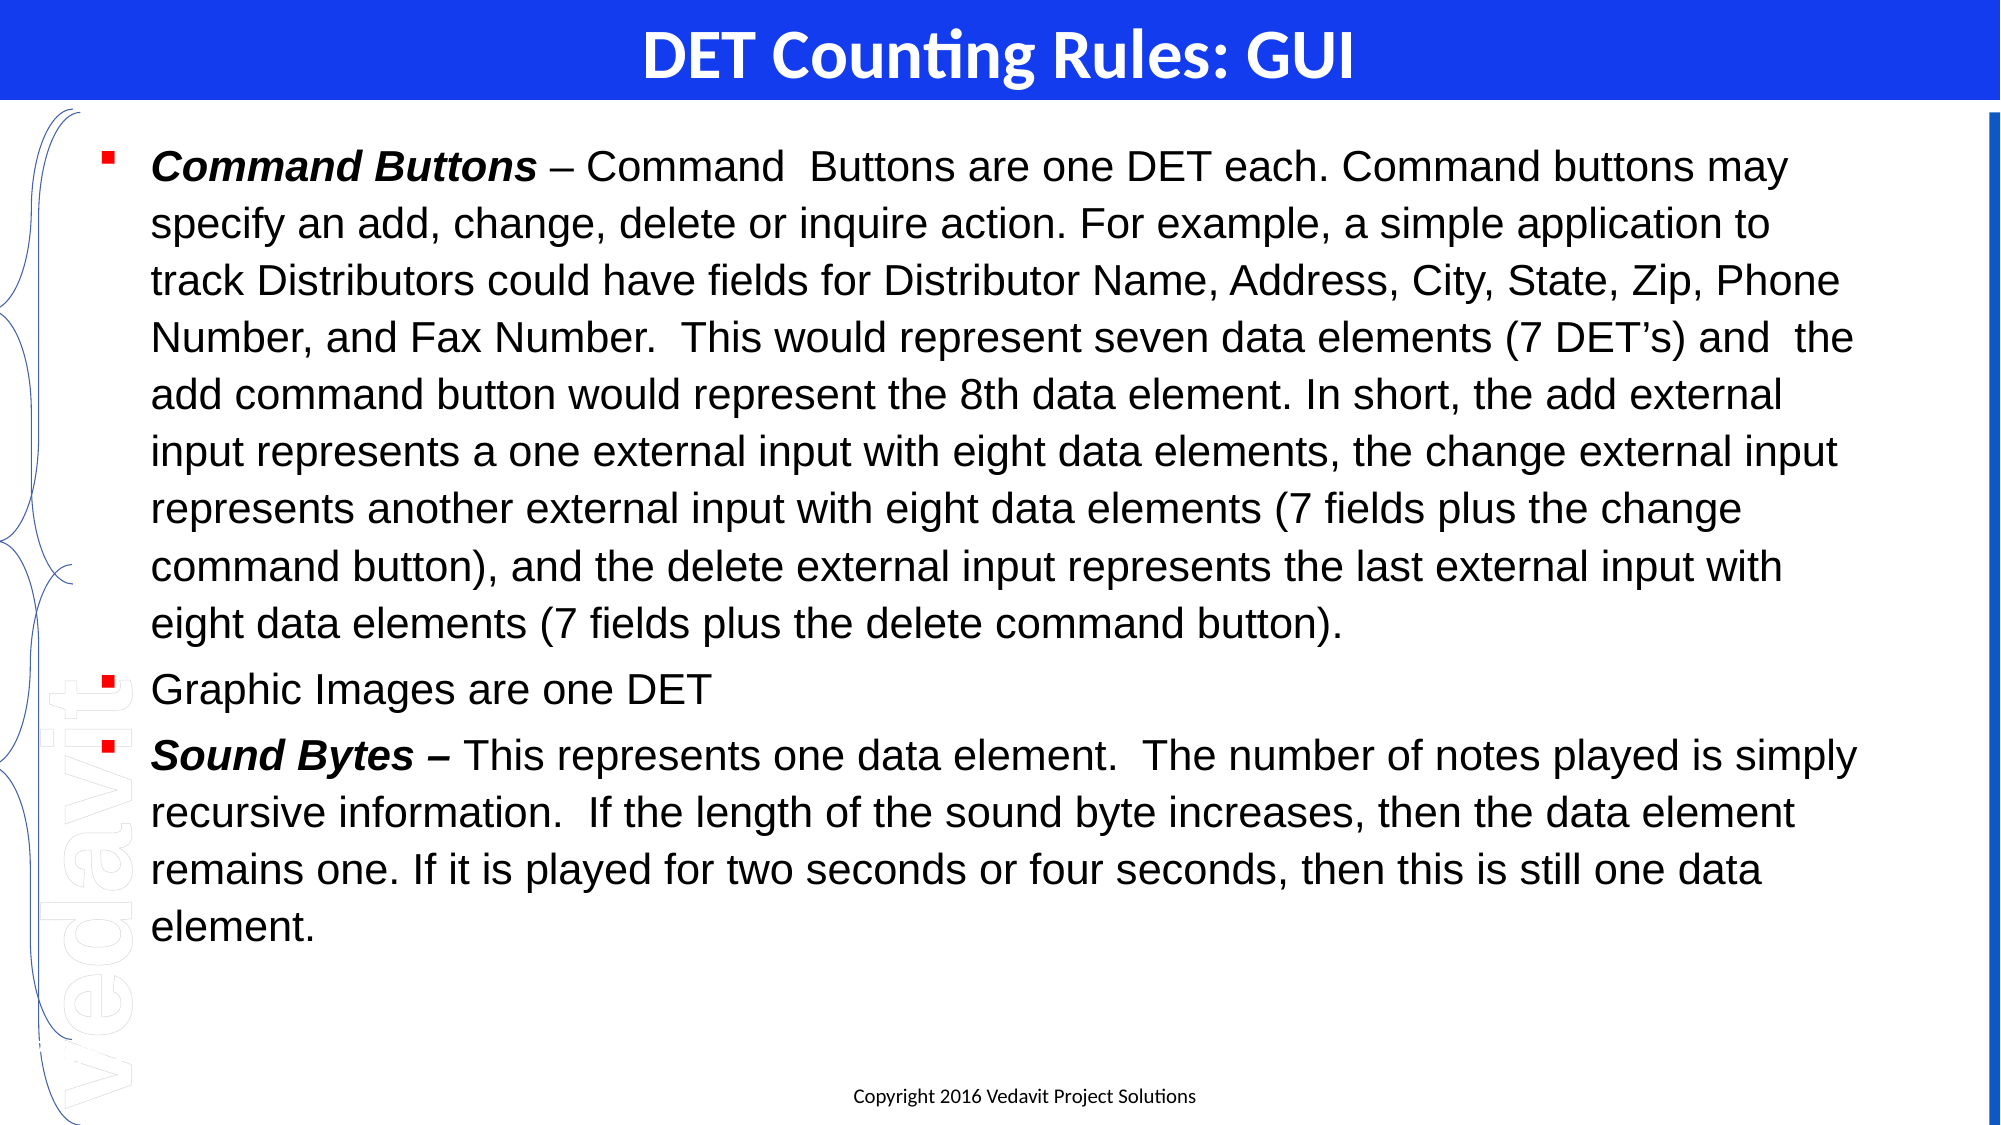

# DET Counting Rules: GUI

Command Buttons – Command  Buttons are one DET each. Command buttons may specify an add, change, delete or inquire action. For example, a simple application to track Distributors could have fields for Distributor Name, Address, City, State, Zip, Phone Number, and Fax Number.  This would represent seven data elements (7 DET’s) and  the add command button would represent the 8th data element. In short, the add external input represents a one external input with eight data elements, the change external input represents another external input with eight data elements (7 fields plus the change command button), and the delete external input represents the last external input with eight data elements (7 fields plus the delete command button).
Graphic Images are one DET
Sound Bytes – This represents one data element.  The number of notes played is simply recursive information.  If the length of the sound byte increases, then the data element remains one. If it is played for two seconds or four seconds, then this is still one data element.

07-Apr-16
Slide #